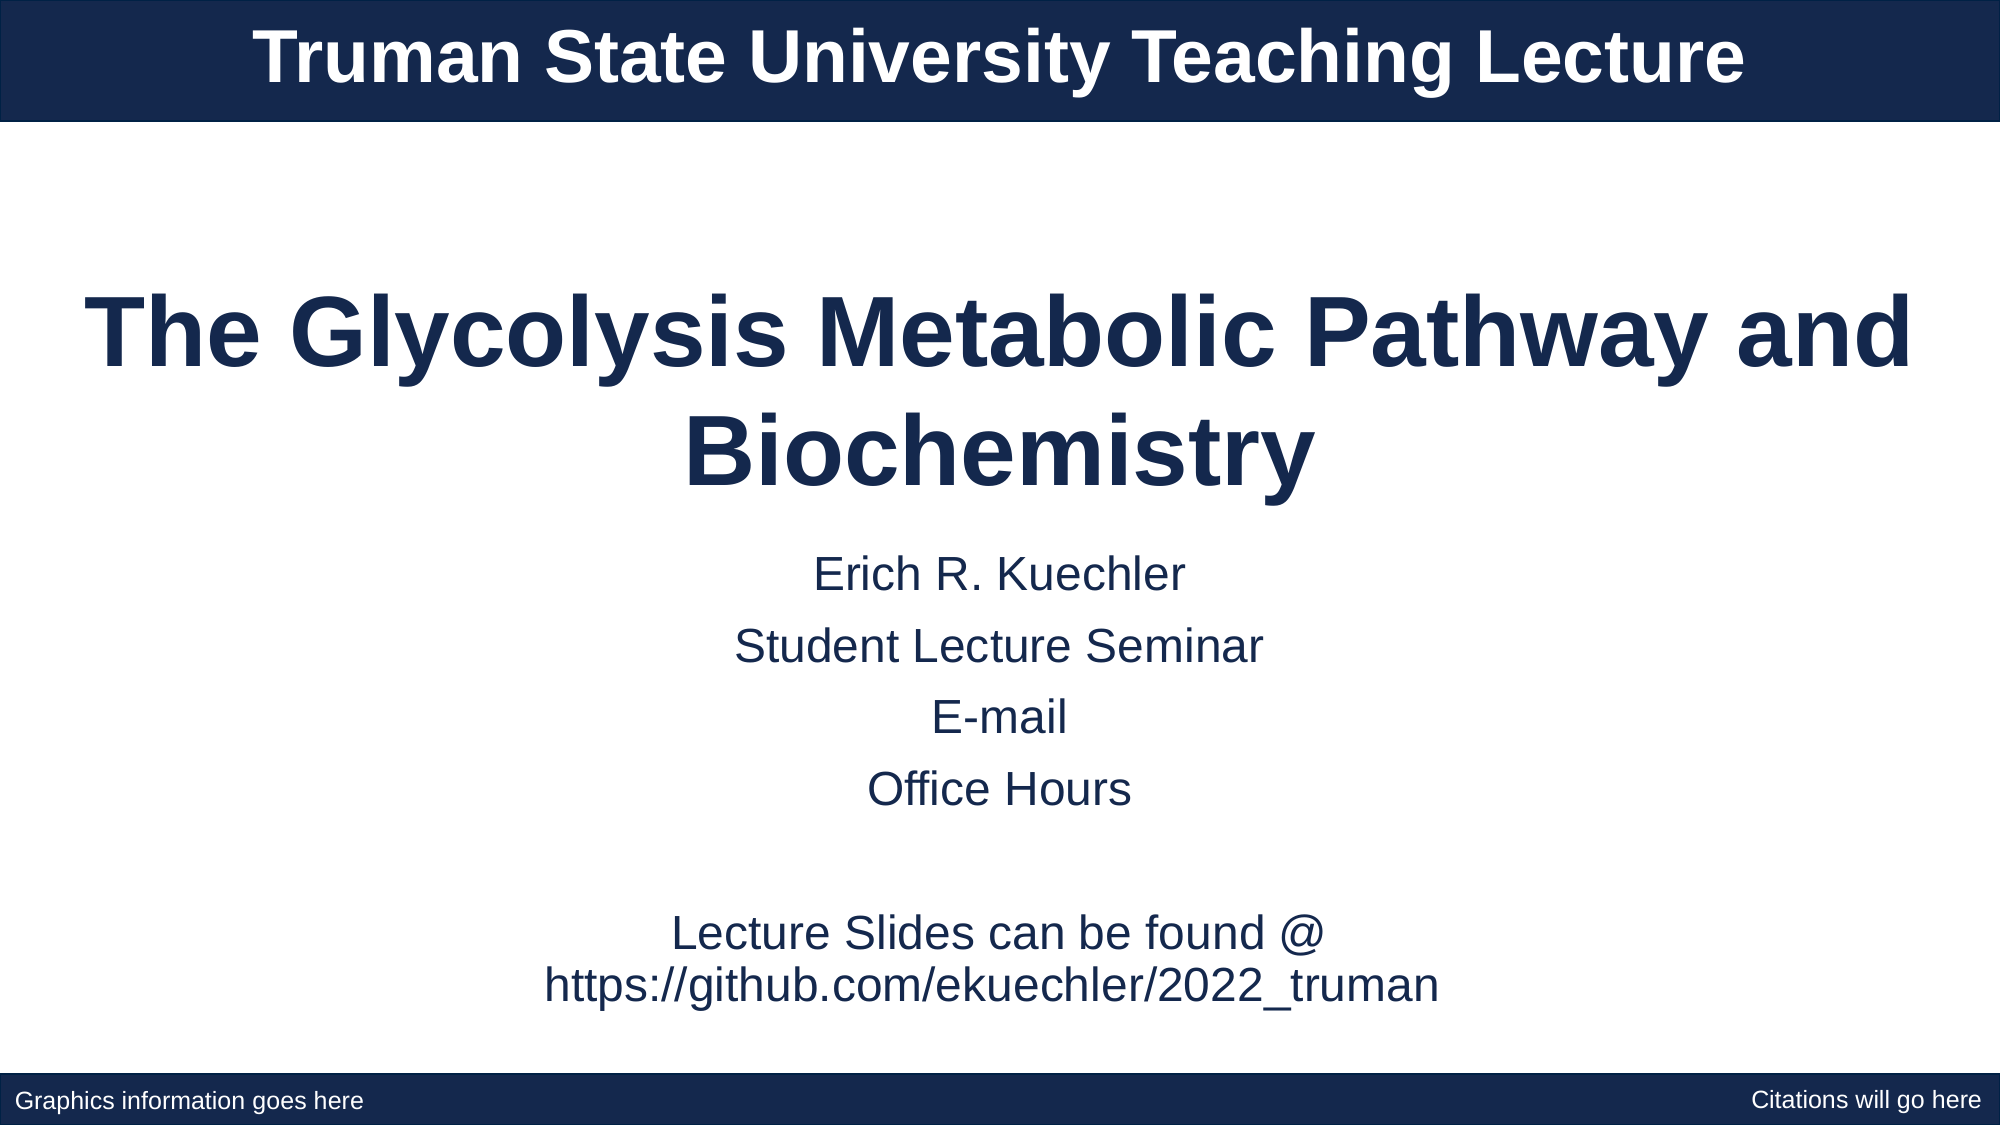

Truman State University Teaching Lecture

The Glycolysis Metabolic Pathway and Biochemistry
Erich R. Kuechler
Student Lecture Seminar
E-mail
Office Hours

Lecture Slides can be found @ https://github.com/ekuechler/2022_truman

Citations will go here
Graphics information goes here